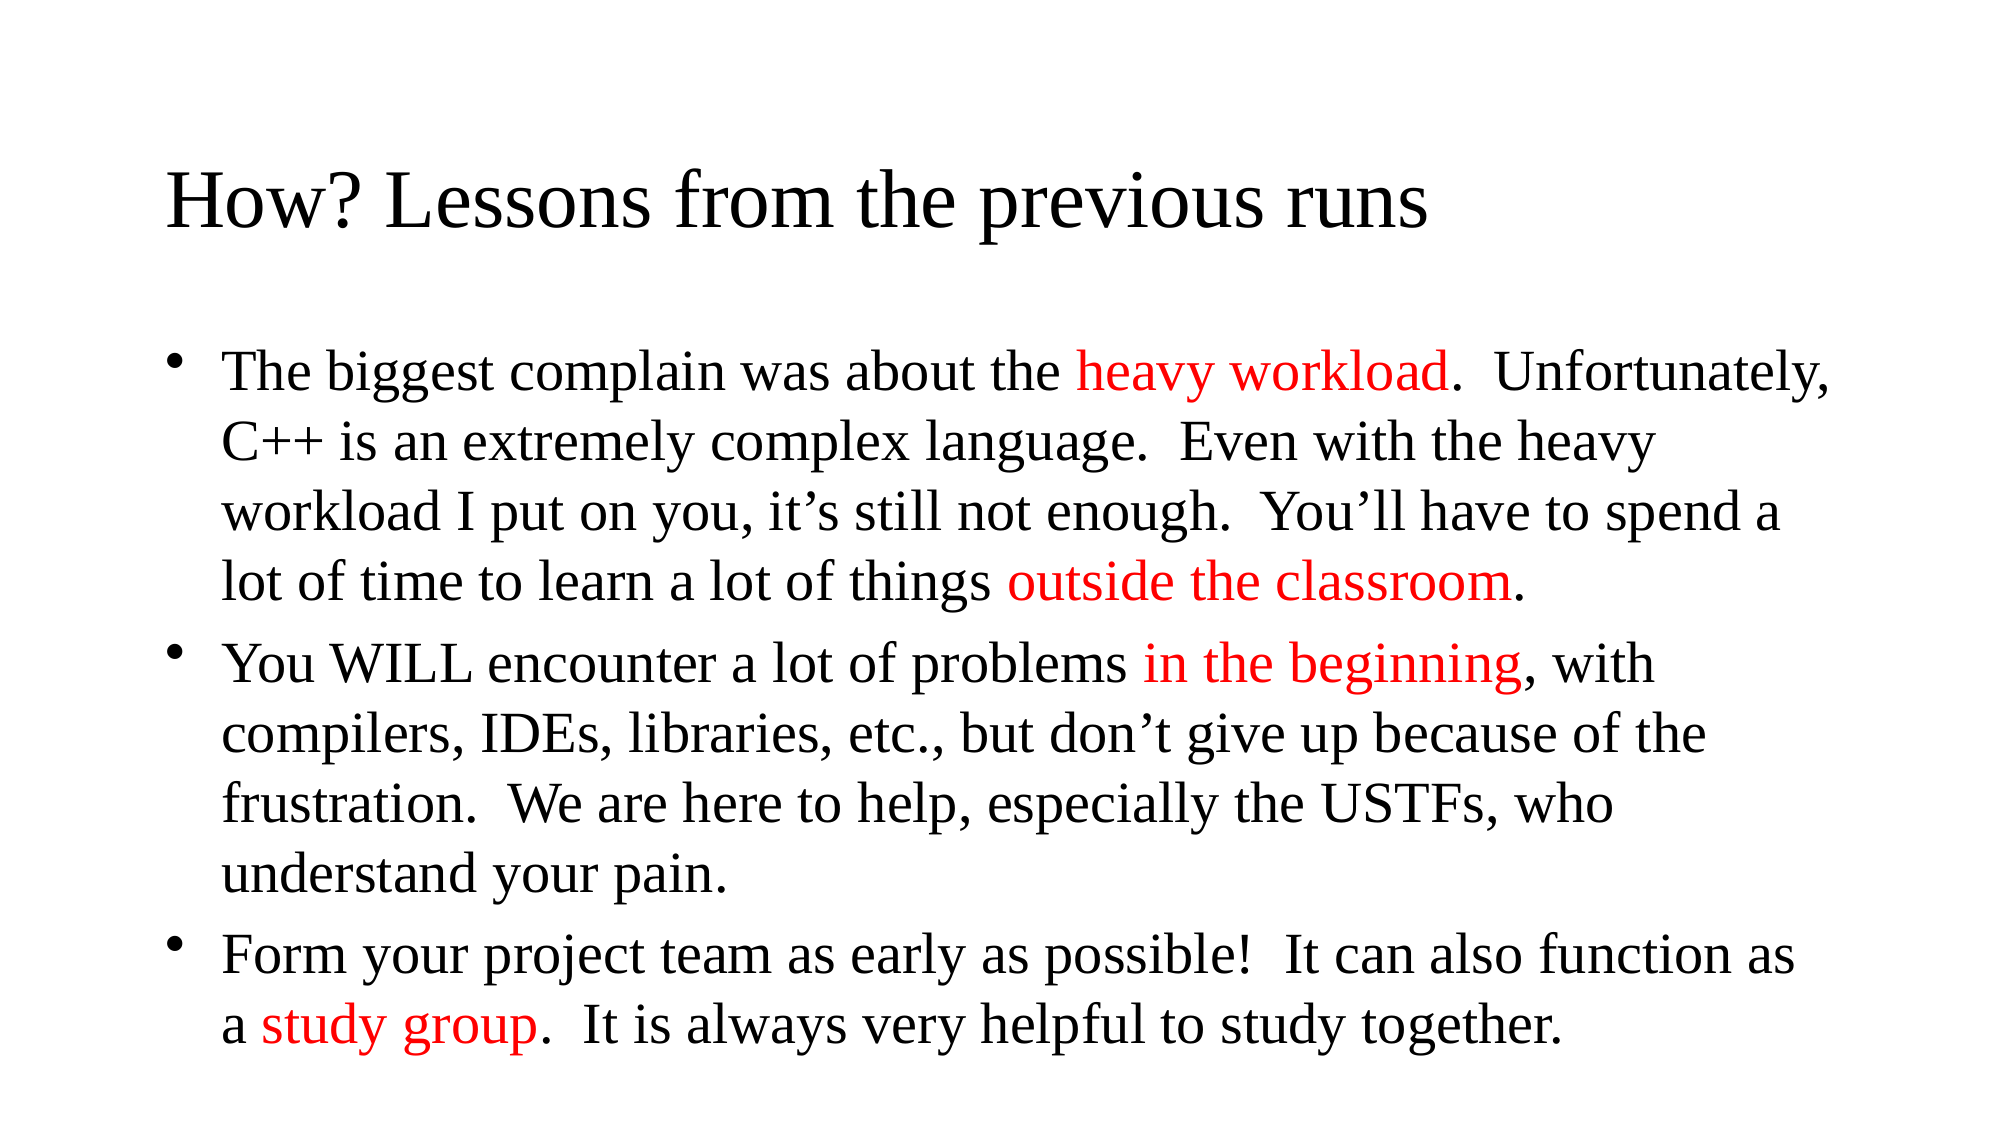

# How? Lessons from the previous runs
The biggest complain was about the heavy workload.  Unfortunately, C++ is an extremely complex language.  Even with the heavy workload I put on you, it’s still not enough.  You’ll have to spend a lot of time to learn a lot of things outside the classroom.
You WILL encounter a lot of problems in the beginning, with compilers, IDEs, libraries, etc., but don’t give up because of the frustration.  We are here to help, especially the USTFs, who understand your pain.
Form your project team as early as possible!  It can also function as a study group.  It is always very helpful to study together.